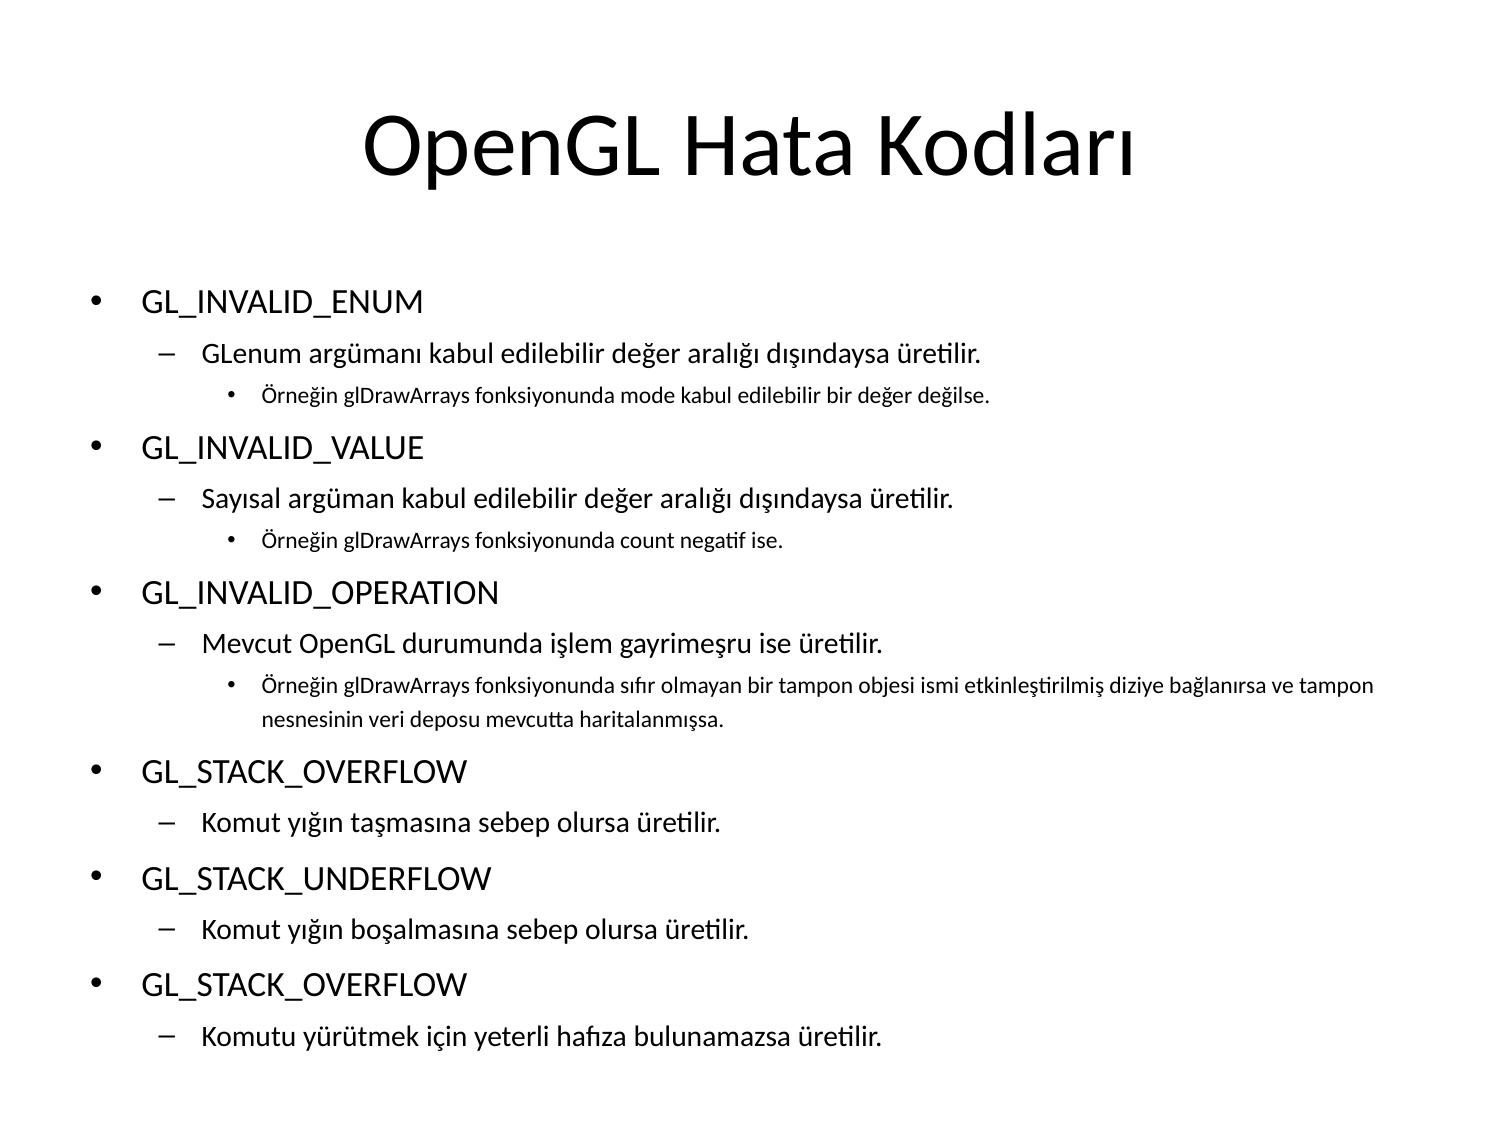

# OpenGL Hata Kodları
GL_INVALID_ENUM
GLenum argümanı kabul edilebilir değer aralığı dışındaysa üretilir.
Örneğin glDrawArrays fonksiyonunda mode kabul edilebilir bir değer değilse.
GL_INVALID_VALUE
Sayısal argüman kabul edilebilir değer aralığı dışındaysa üretilir.
Örneğin glDrawArrays fonksiyonunda count negatif ise.
GL_INVALID_OPERATION
Mevcut OpenGL durumunda işlem gayrimeşru ise üretilir.
Örneğin glDrawArrays fonksiyonunda sıfır olmayan bir tampon objesi ismi etkinleştirilmiş diziye bağlanırsa ve tampon nesnesinin veri deposu mevcutta haritalanmışsa.
GL_STACK_OVERFLOW
Komut yığın taşmasına sebep olursa üretilir.
GL_STACK_UNDERFLOW
Komut yığın boşalmasına sebep olursa üretilir.
GL_STACK_OVERFLOW
Komutu yürütmek için yeterli hafıza bulunamazsa üretilir.